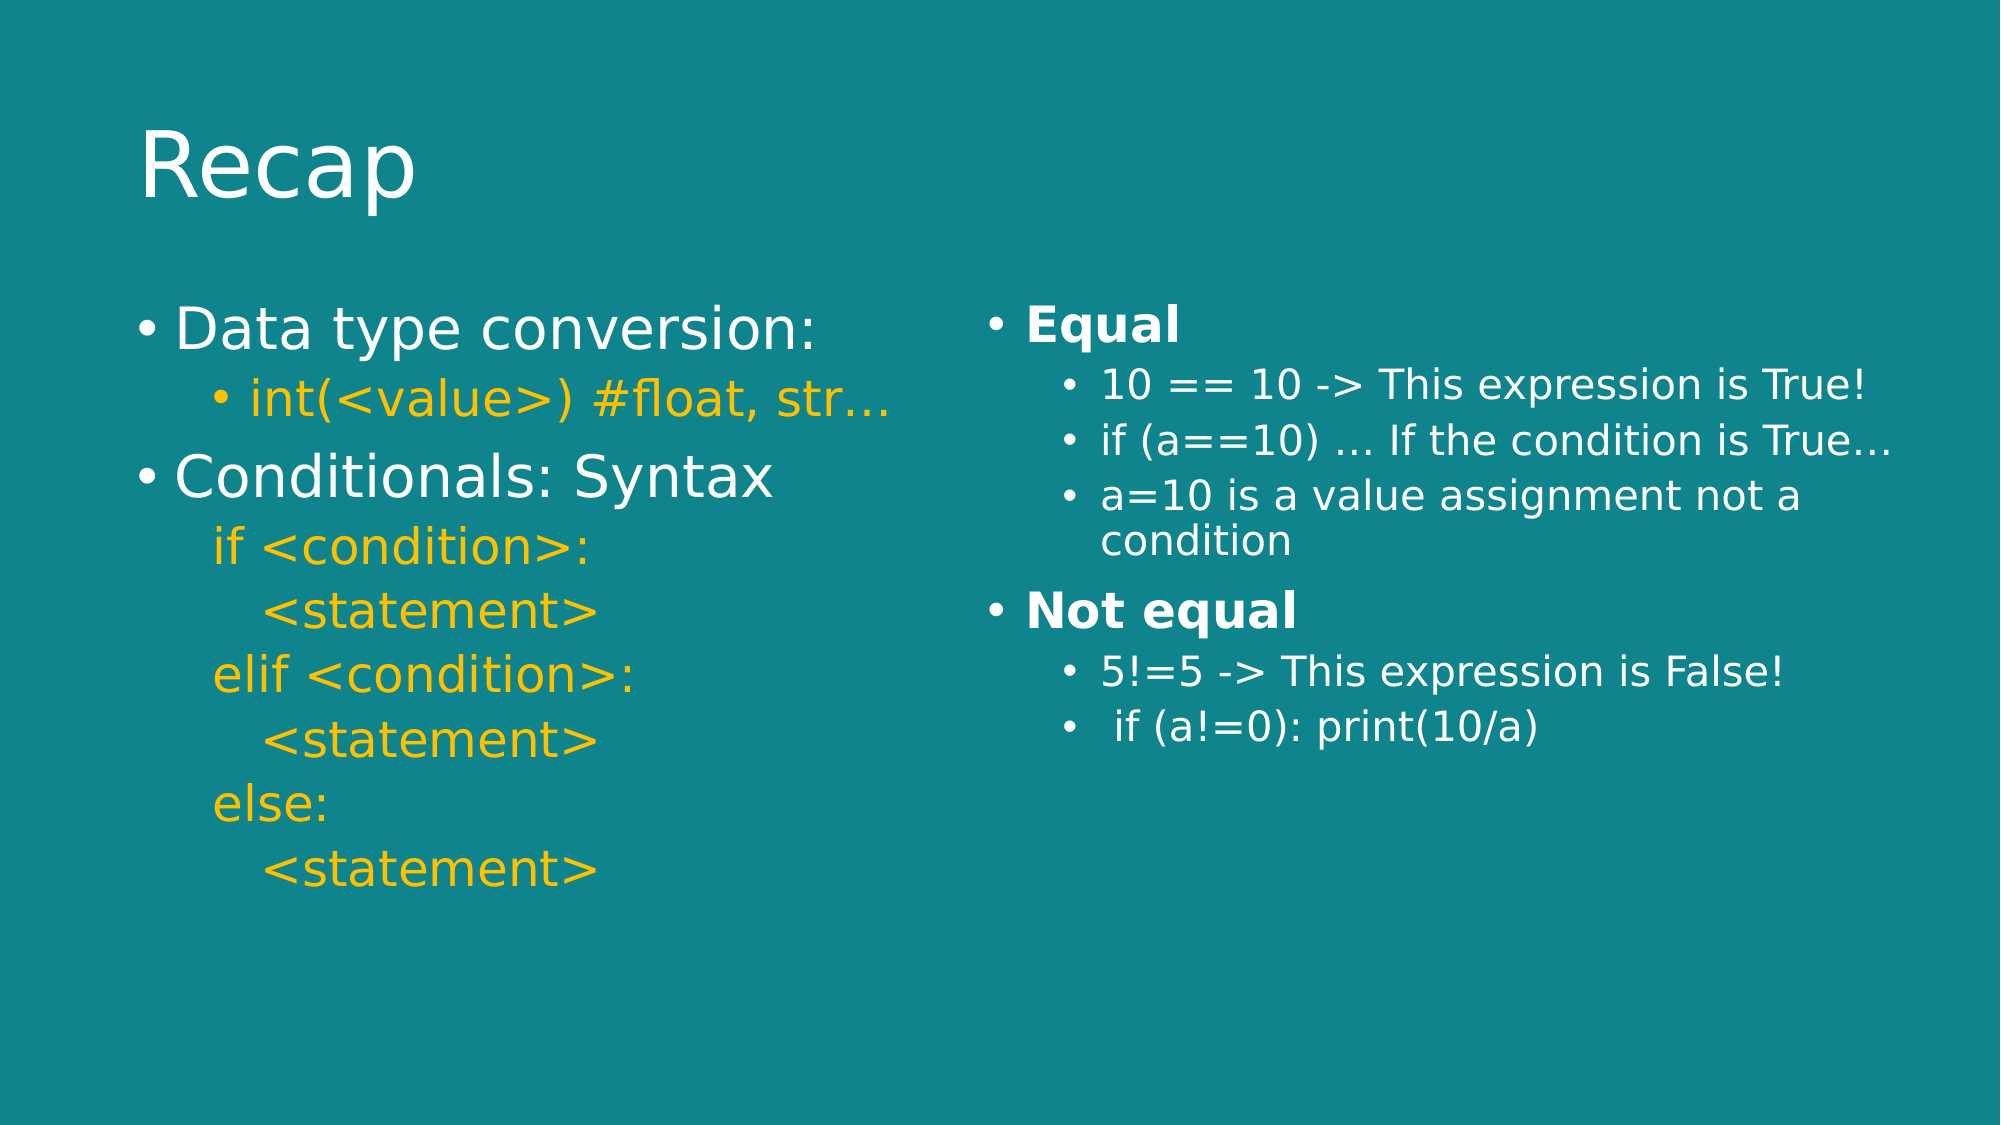

# Recap
Data type conversion:
int(<value>) #float, str…
Conditionals: Syntax
if <condition>:
   <statement>
elif <condition>:
   <statement>
else:
   <statement>
Equal
10 == 10 -> This expression is True!
if (a==10) … If the condition is True…
a=10 is a value assignment not a condition
Not equal
5!=5 -> This expression is False!
 if (a!=0): print(10/a)